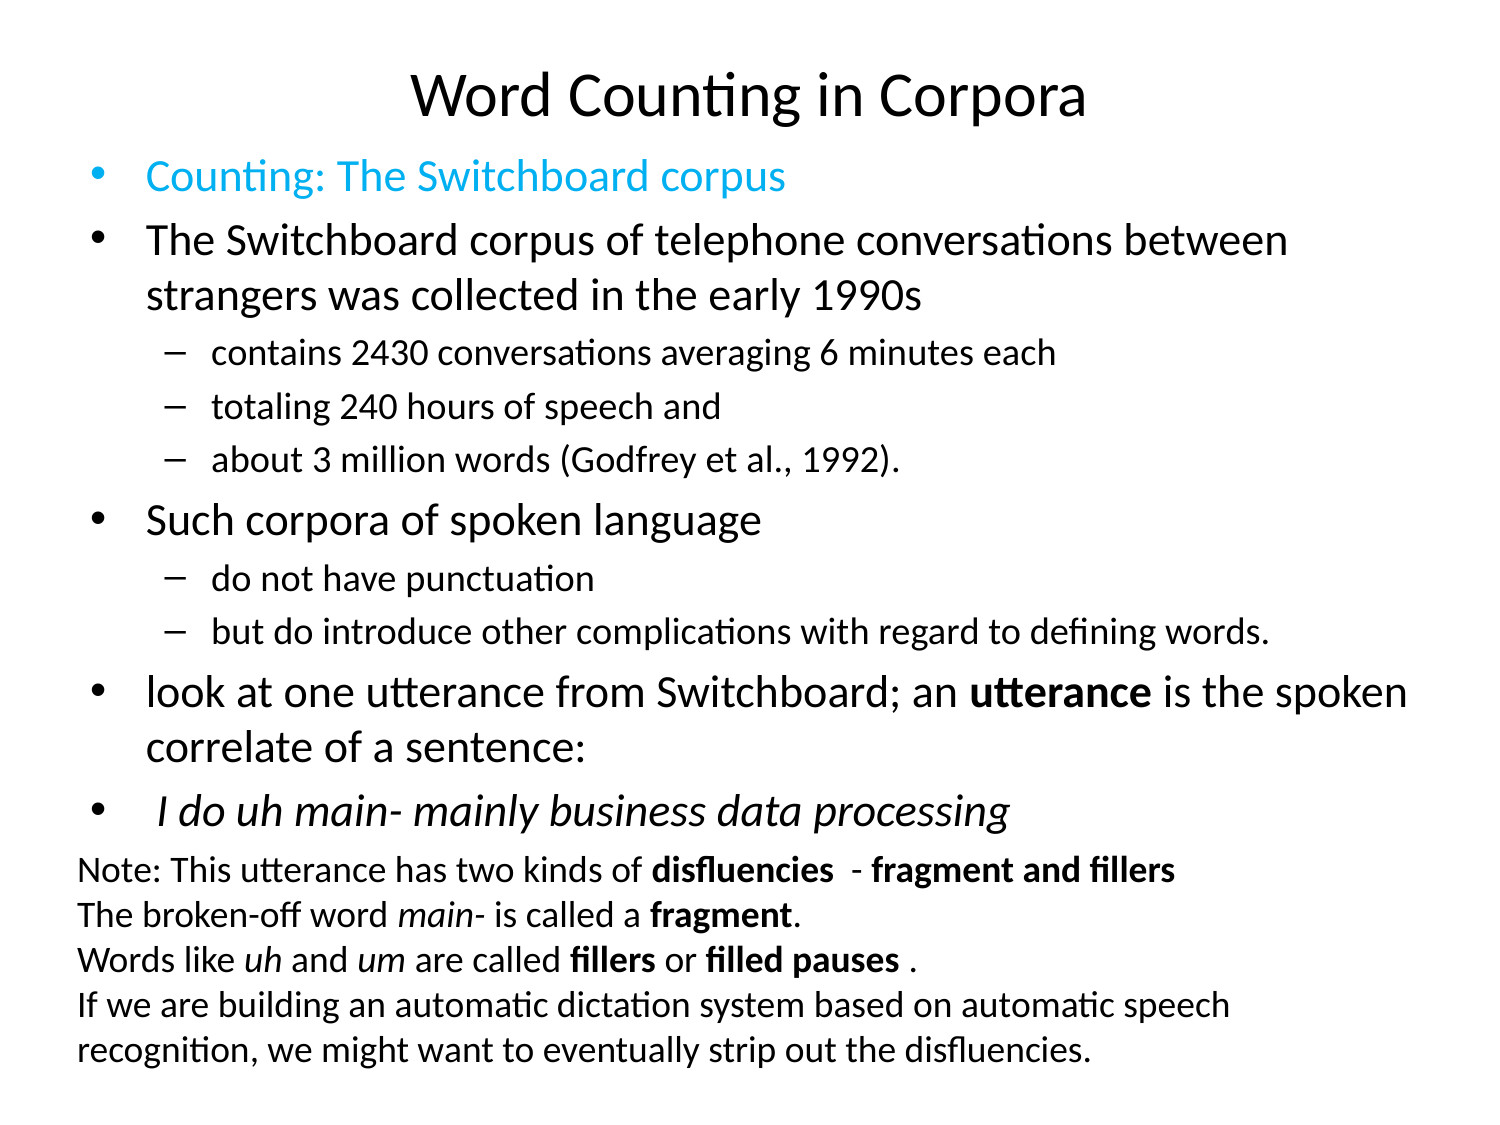

# Word Counting in Corpora
Counting: The Switchboard corpus
The Switchboard corpus of telephone conversations between strangers was collected in the early 1990s
contains 2430 conversations averaging 6 minutes each
totaling 240 hours of speech and
about 3 million words (Godfrey et al., 1992).
Such corpora of spoken language
do not have punctuation
but do introduce other complications with regard to defining words.
look at one utterance from Switchboard; an utterance is the spoken correlate of a sentence:
 I do uh main- mainly business data processing

Note: This utterance has two kinds of disfluencies  - fragment and fillers
The broken-off word main- is called a fragment.
Words like uh and um are called fillers or filled pauses .
If we are building an automatic dictation system based on automatic speech recognition, we might want to eventually strip out the disfluencies.